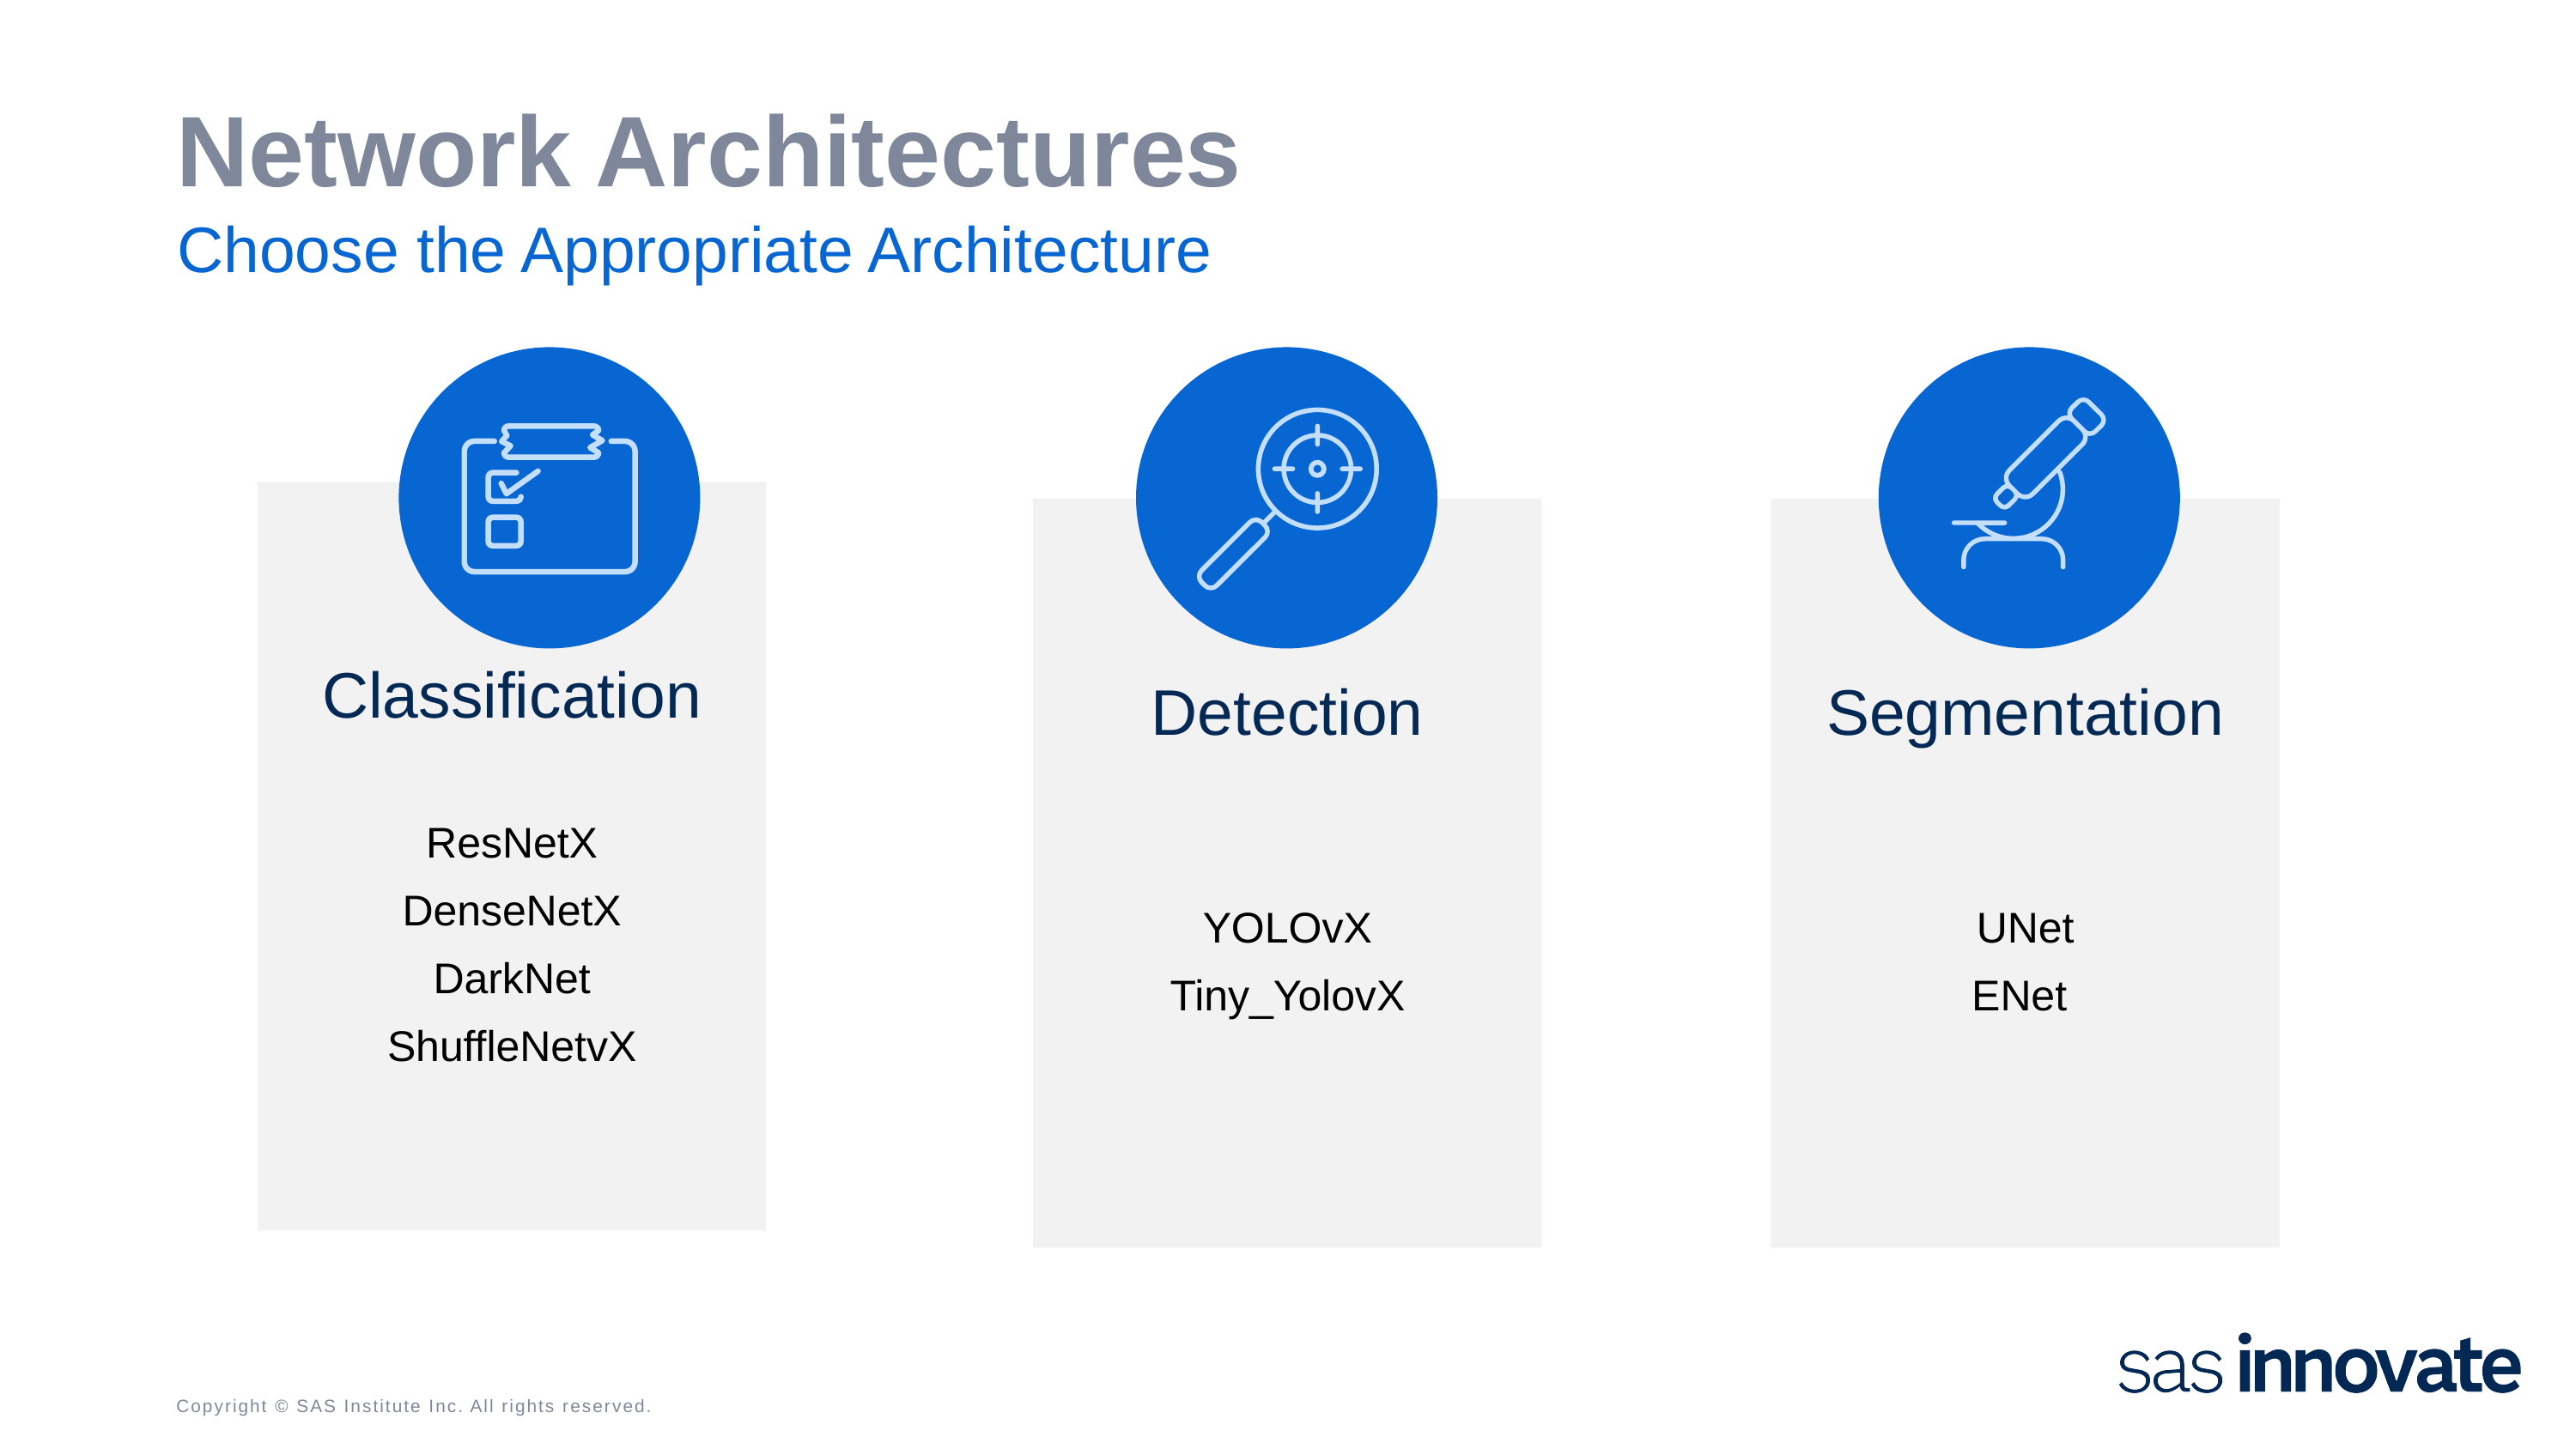

# Network Architectures
Choose the Appropriate Architecture

Classification

ResNetX
DenseNetX
DarkNet
ShuffleNetvX
Detection

YOLOvX
Tiny_YolovX

Segmentation

UNet
ENet